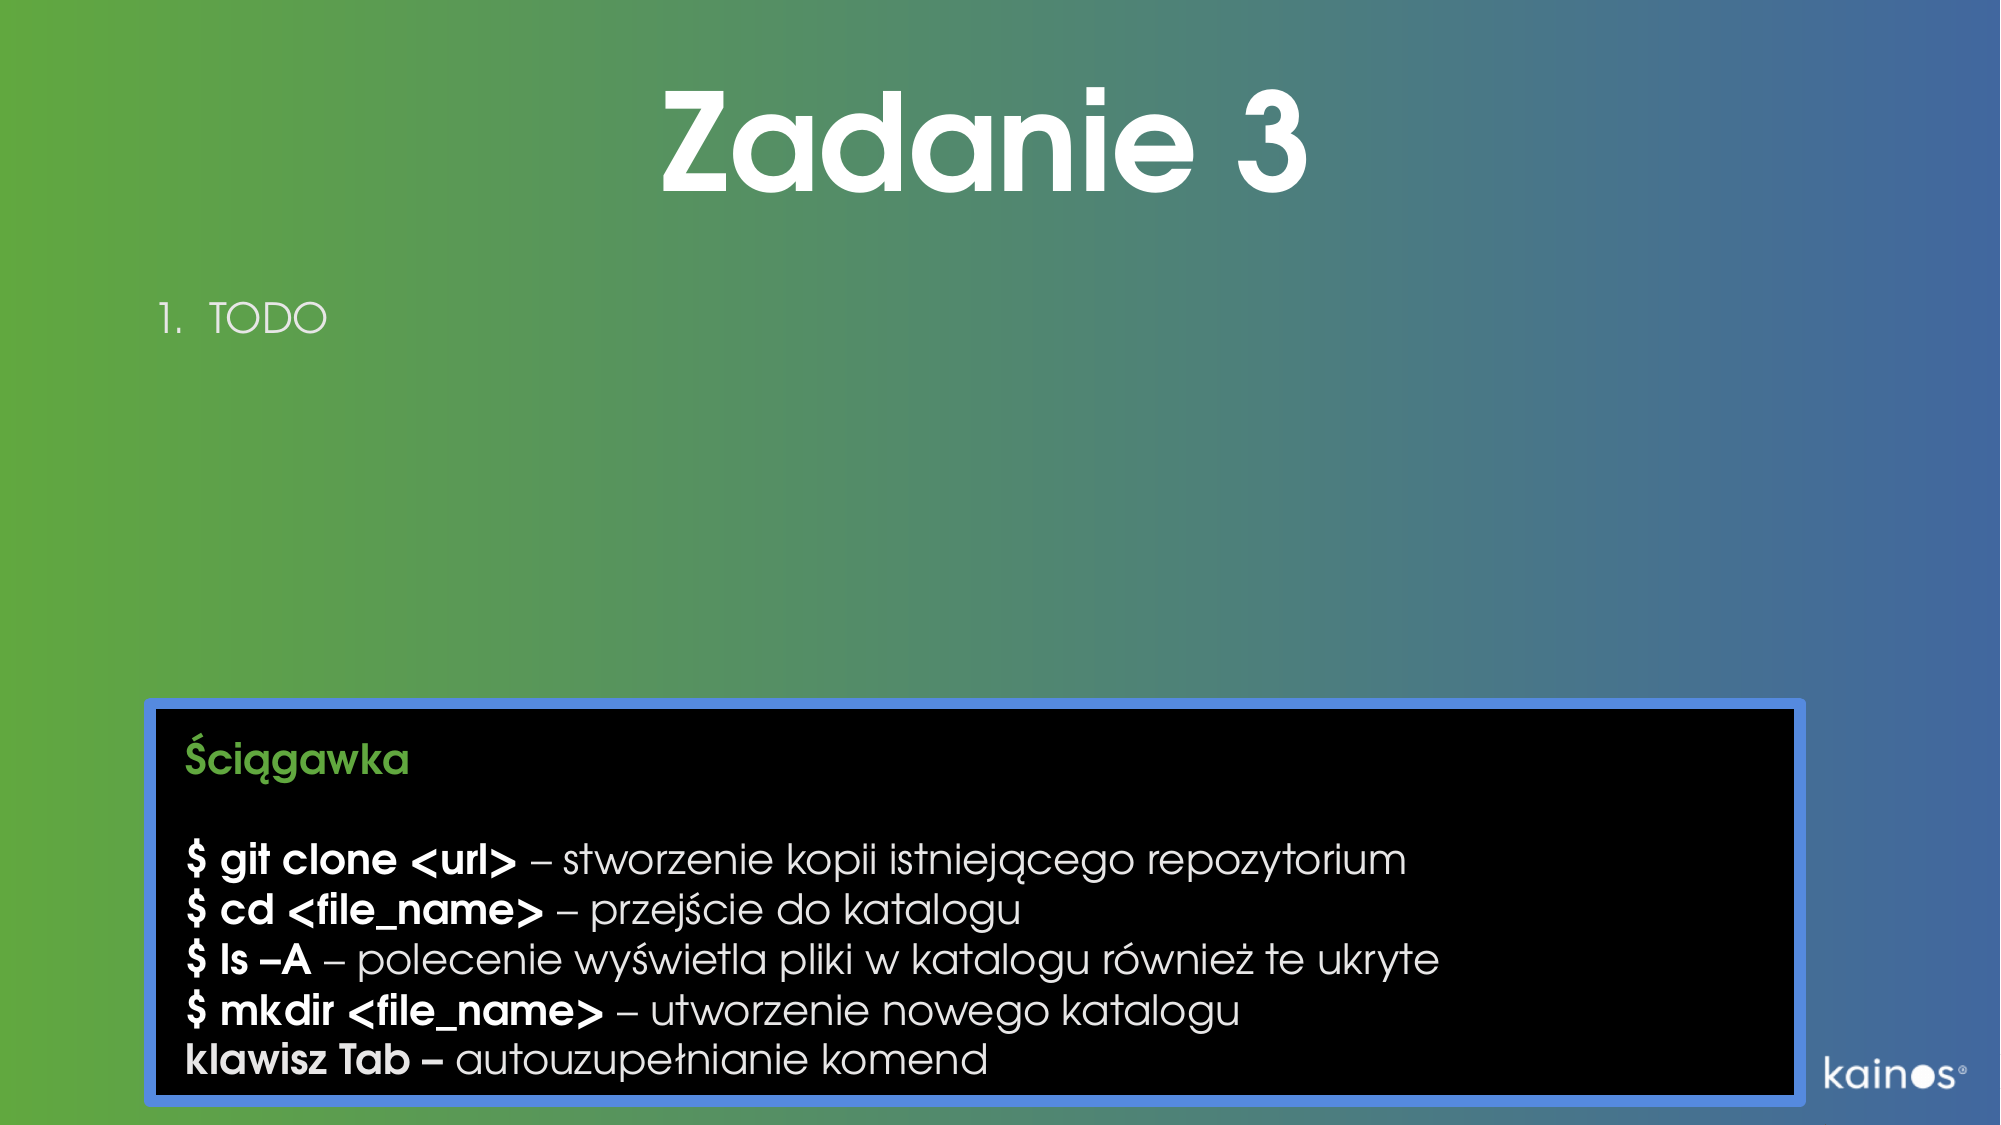

# Zadanie 3
TODO

Ściągawka

$ git clone <url> – stworzenie kopii istniejącego repozytorium
$ cd <file_name> – przejście do katalogu
$ ls –A – polecenie wyświetla pliki w katalogu również te ukryte
$ mkdir <file_name> – utworzenie nowego katalogu
klawisz Tab – autouzupełnianie komend